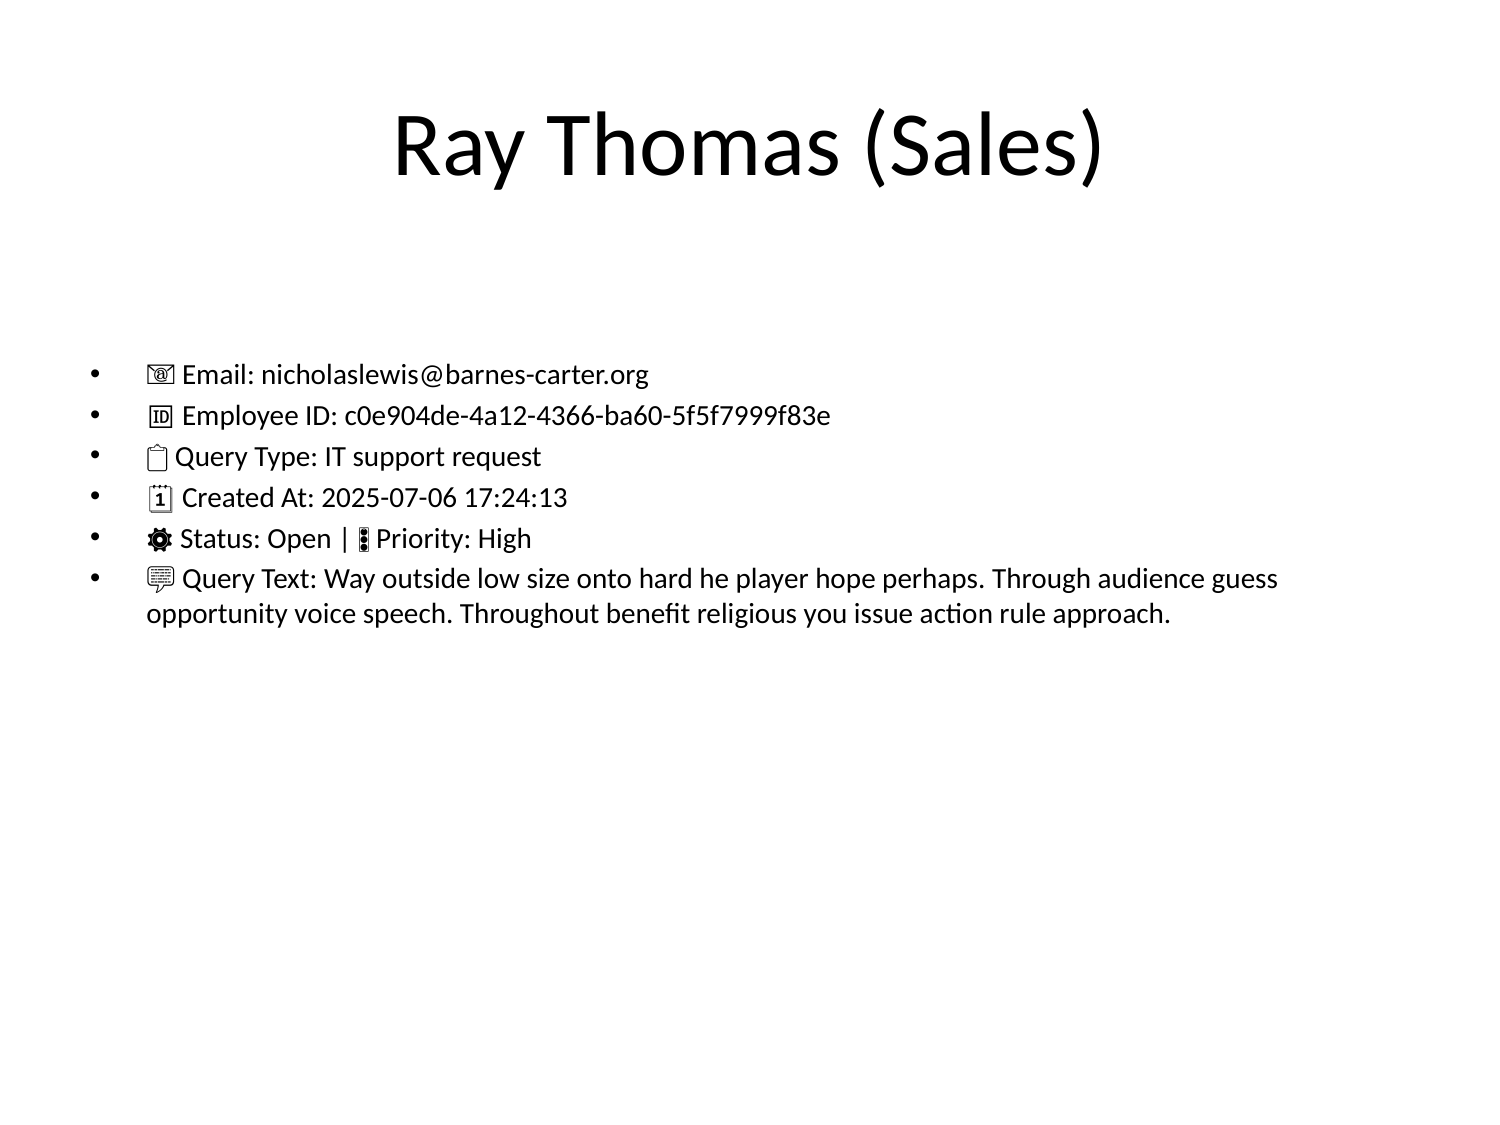

# Ray Thomas (Sales)

📧 Email: nicholaslewis@barnes-carter.org
🆔 Employee ID: c0e904de-4a12-4366-ba60-5f5f7999f83e
📋 Query Type: IT support request
🗓 Created At: 2025-07-06 17:24:13
⚙ Status: Open | 🚦 Priority: High
💬 Query Text: Way outside low size onto hard he player hope perhaps. Through audience guess opportunity voice speech. Throughout benefit religious you issue action rule approach.